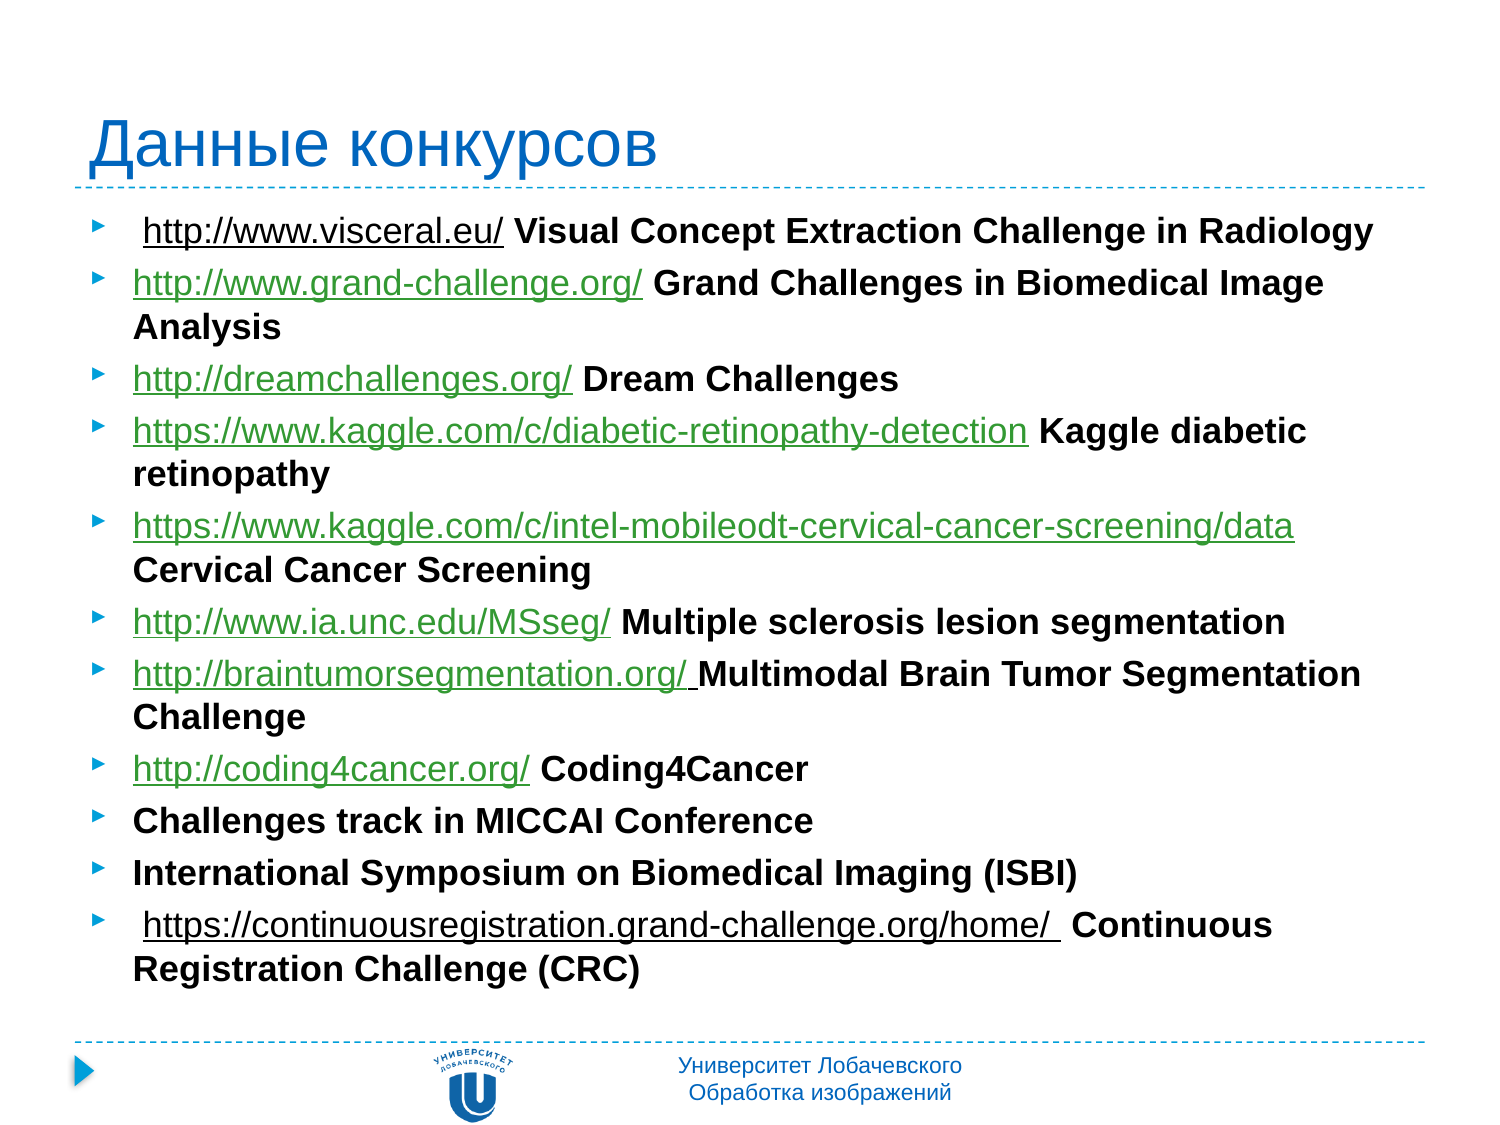

# Данные конкурсов
 http://www.visceral.eu/ Visual Concept Extraction Challenge in Radiology
http://www.grand-challenge.org/ Grand Challenges in Biomedical Image Analysis
http://dreamchallenges.org/ Dream Challenges
https://www.kaggle.com/c/diabetic-retinopathy-detection Kaggle diabetic retinopathy
https://www.kaggle.com/c/intel-mobileodt-cervical-cancer-screening/data Cervical Cancer Screening
http://www.ia.unc.edu/MSseg/ Multiple sclerosis lesion segmentation
http://braintumorsegmentation.org/ Multimodal Brain Tumor Segmentation Challenge
http://coding4cancer.org/ Coding4Cancer
Challenges track in MICCAI Conference
International Symposium on Biomedical Imaging (ISBI)
 https://continuousregistration.grand-challenge.org/home/  Continuous Registration Challenge (CRC)
42
Университет Лобачевского
Обработка изображений